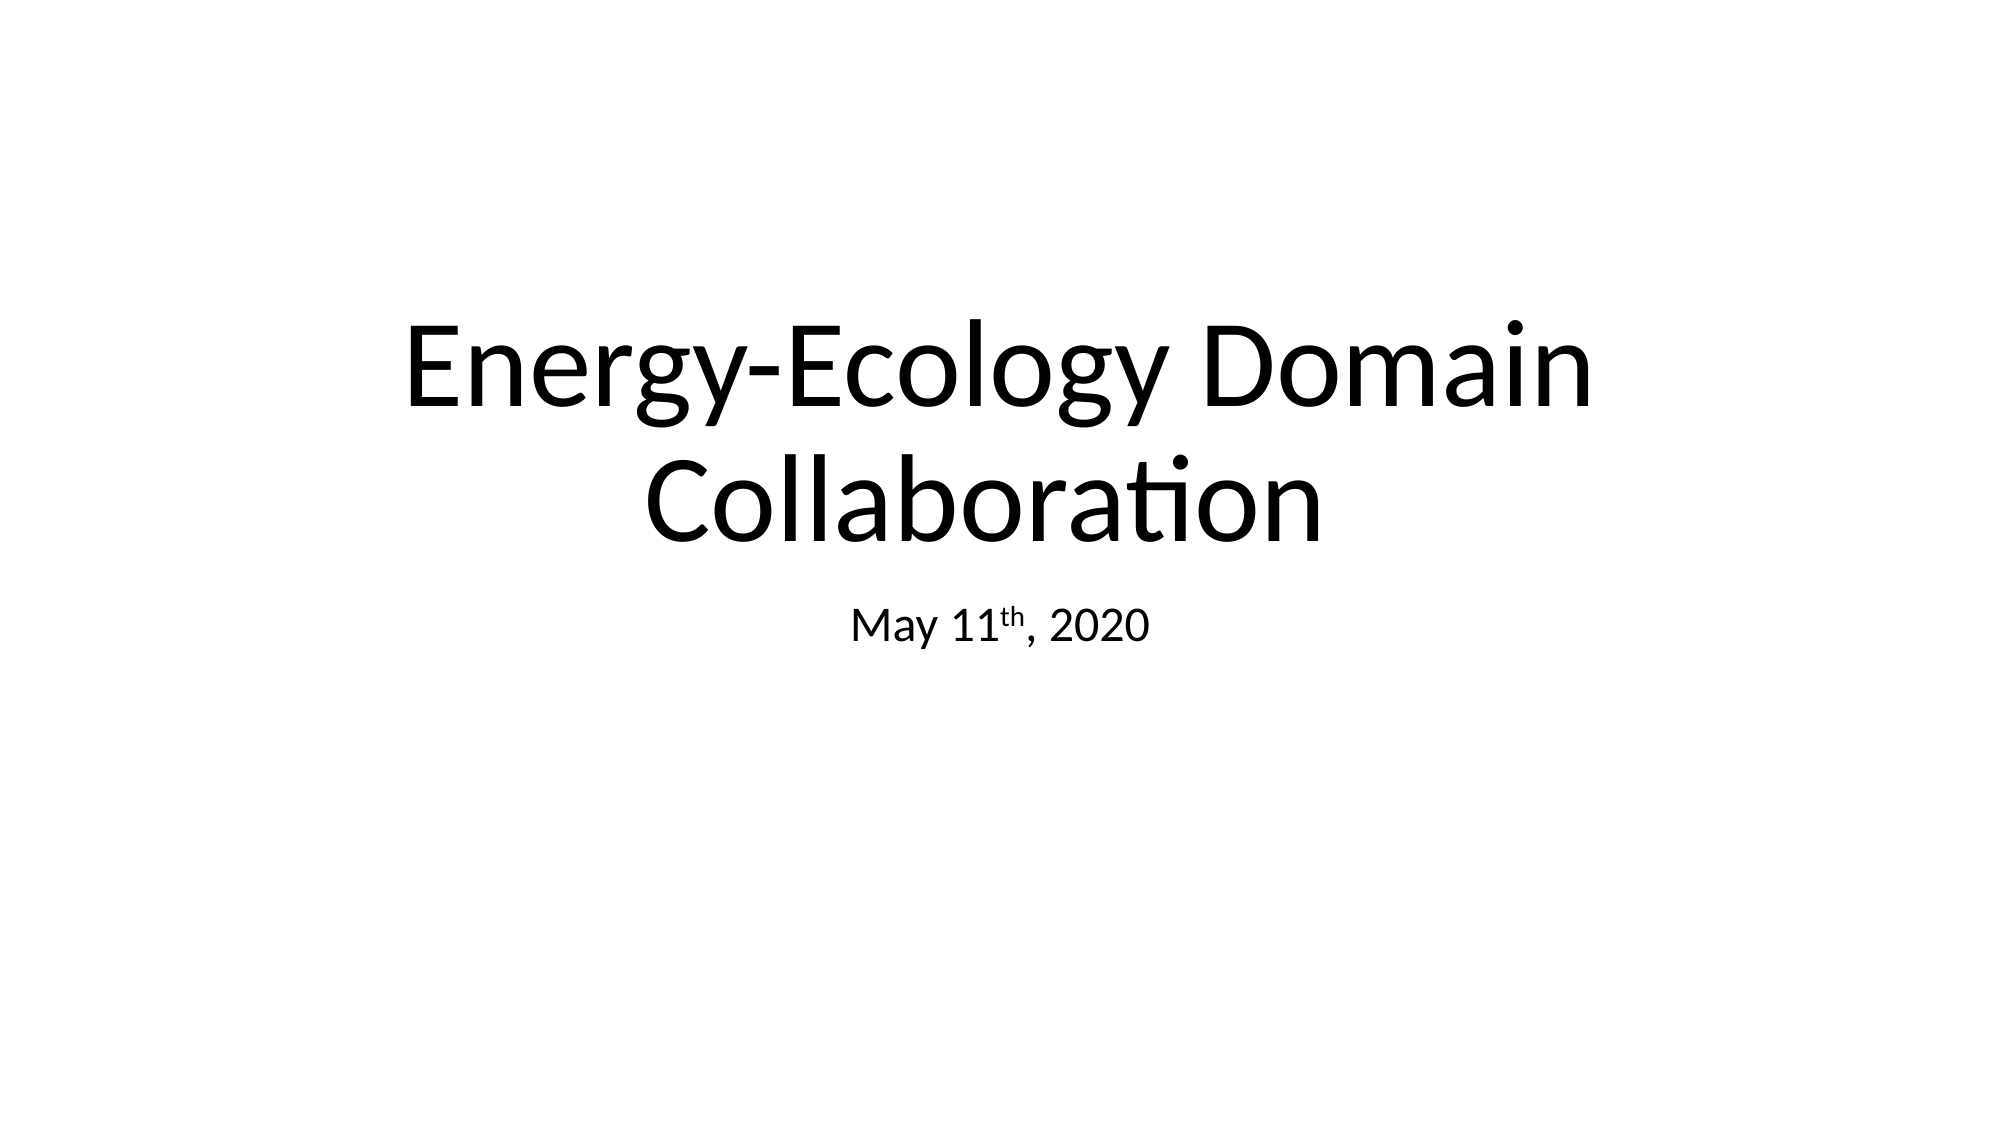

# Energy-Ecology Domain Collaboration
May 11th, 2020